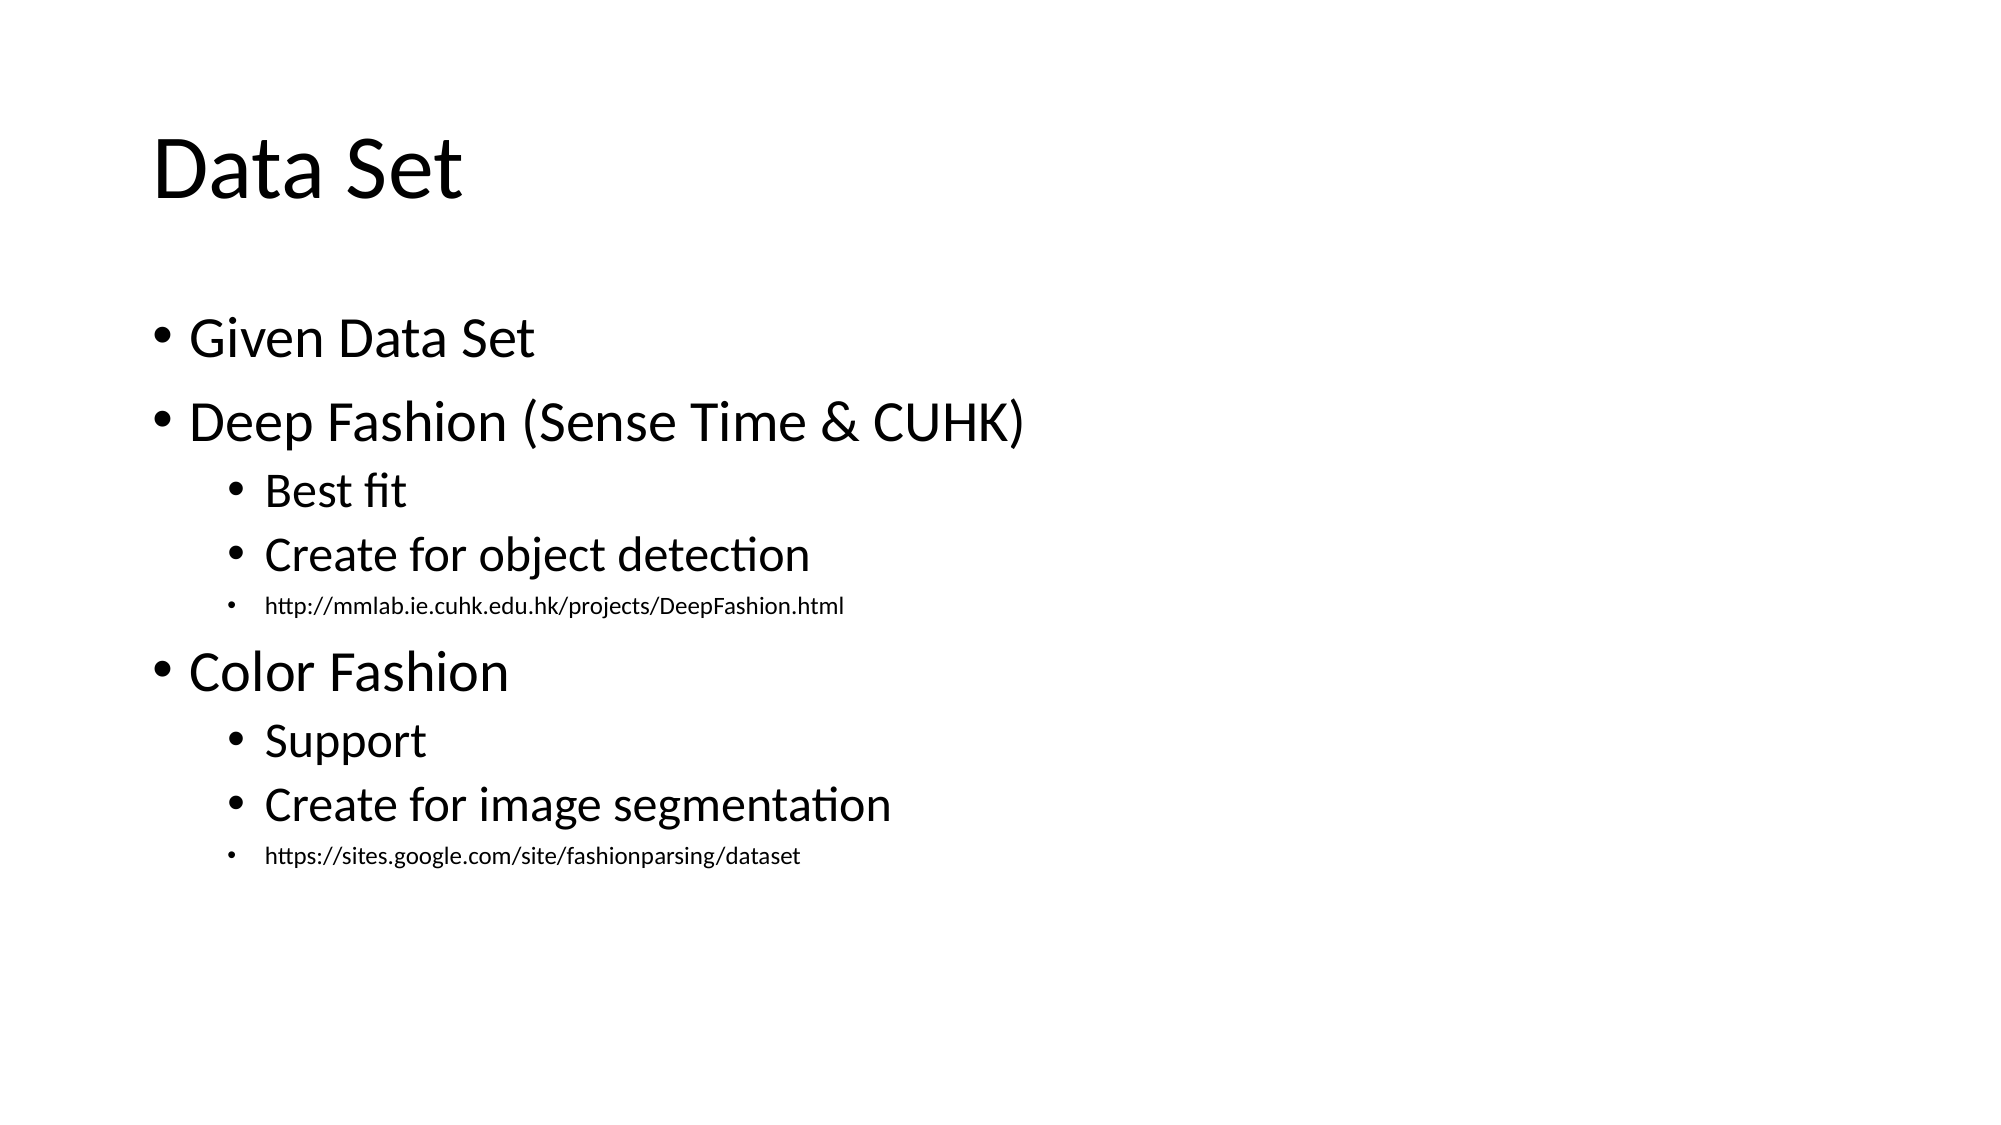

# Data Set
Given Data Set
Deep Fashion (Sense Time & CUHK)
Best fit
Create for object detection
http://mmlab.ie.cuhk.edu.hk/projects/DeepFashion.html
Color Fashion
Support
Create for image segmentation
https://sites.google.com/site/fashionparsing/dataset